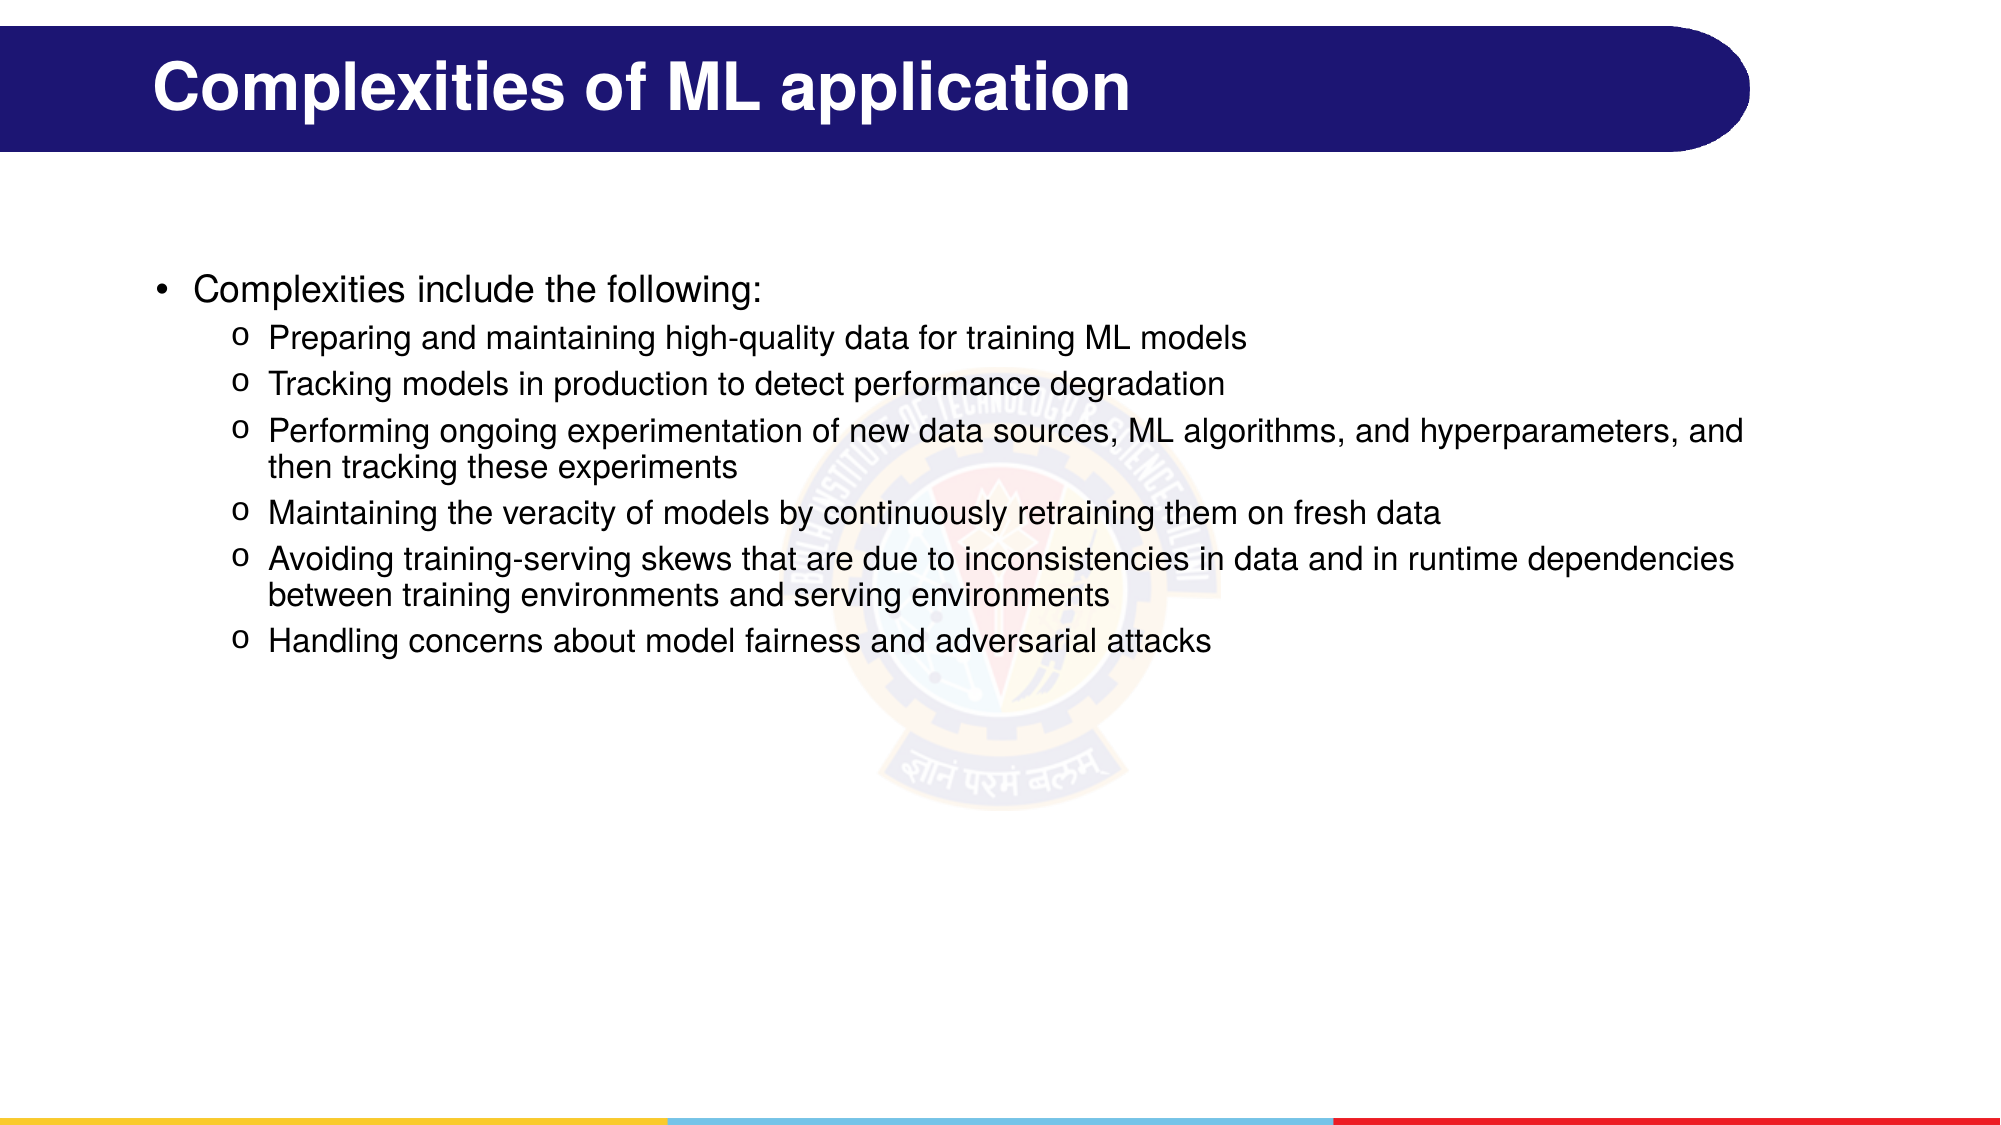

# Complexities of ML application

Complexities include the following:
Preparing and maintaining high-quality data for training ML models
Tracking models in production to detect performance degradation
Performing ongoing experimentation of new data sources, ML algorithms, and hyperparameters, and then tracking these experiments
Maintaining the veracity of models by continuously retraining them on fresh data
Avoiding training-serving skews that are due to inconsistencies in data and in runtime dependencies between training environments and serving environments
Handling concerns about model fairness and adversarial attacks